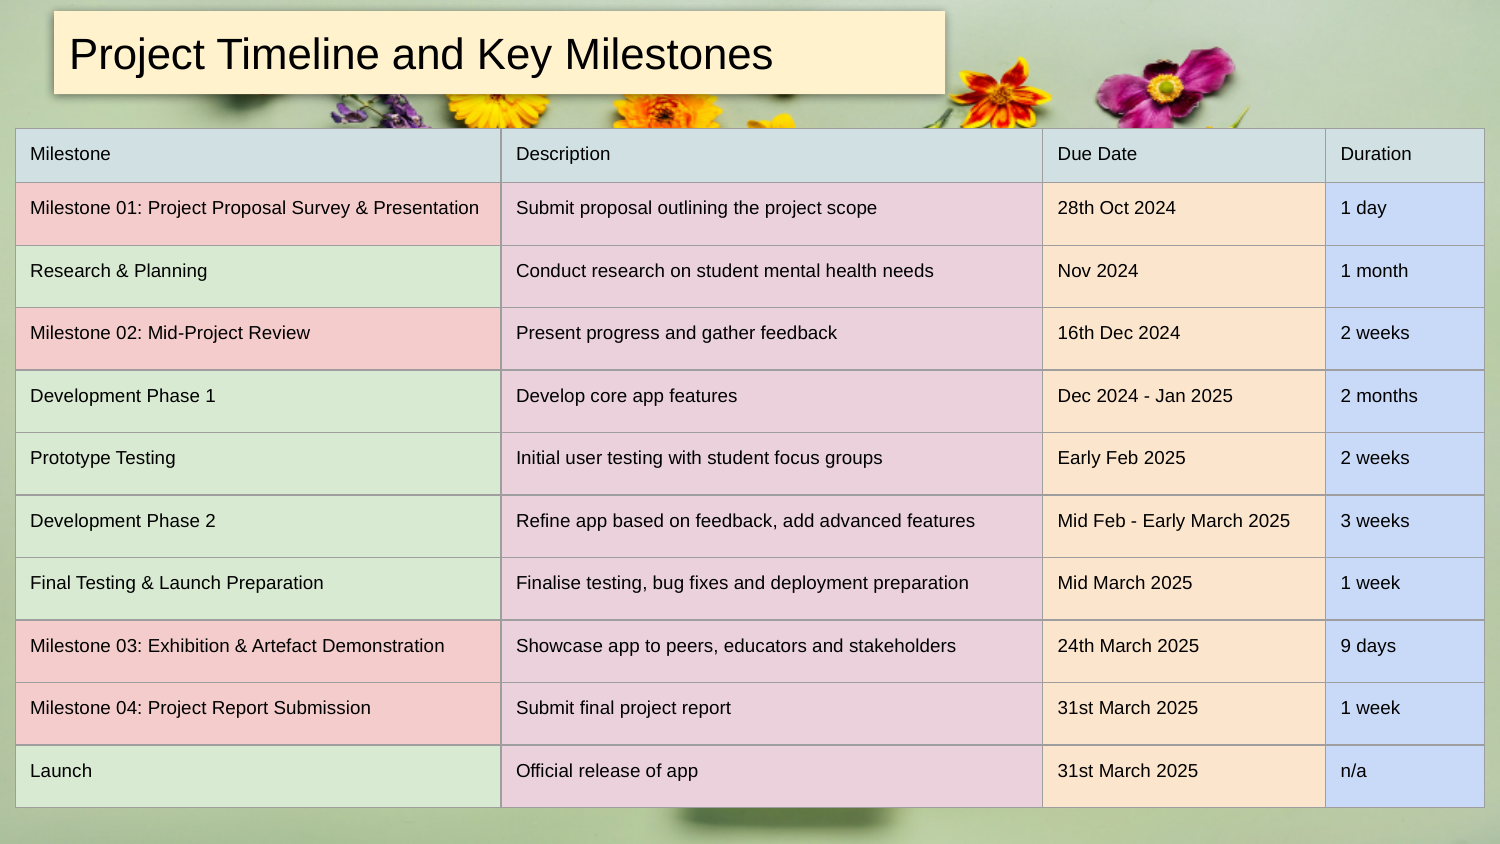

# Project Timeline and Key Milestones
| Milestone | Description | Due Date | Duration |
| --- | --- | --- | --- |
| Milestone 01: Project Proposal Survey & Presentation | Submit proposal outlining the project scope | 28th Oct 2024 | 1 day |
| Research & Planning | Conduct research on student mental health needs | Nov 2024 | 1 month |
| Milestone 02: Mid-Project Review | Present progress and gather feedback | 16th Dec 2024 | 2 weeks |
| Development Phase 1 | Develop core app features | Dec 2024 - Jan 2025 | 2 months |
| Prototype Testing | Initial user testing with student focus groups | Early Feb 2025 | 2 weeks |
| Development Phase 2 | Refine app based on feedback, add advanced features | Mid Feb - Early March 2025 | 3 weeks |
| Final Testing & Launch Preparation | Finalise testing, bug fixes and deployment preparation | Mid March 2025 | 1 week |
| Milestone 03: Exhibition & Artefact Demonstration | Showcase app to peers, educators and stakeholders | 24th March 2025 | 9 days |
| Milestone 04: Project Report Submission | Submit final project report | 31st March 2025 | 1 week |
| Launch | Official release of app | 31st March 2025 | n/a |